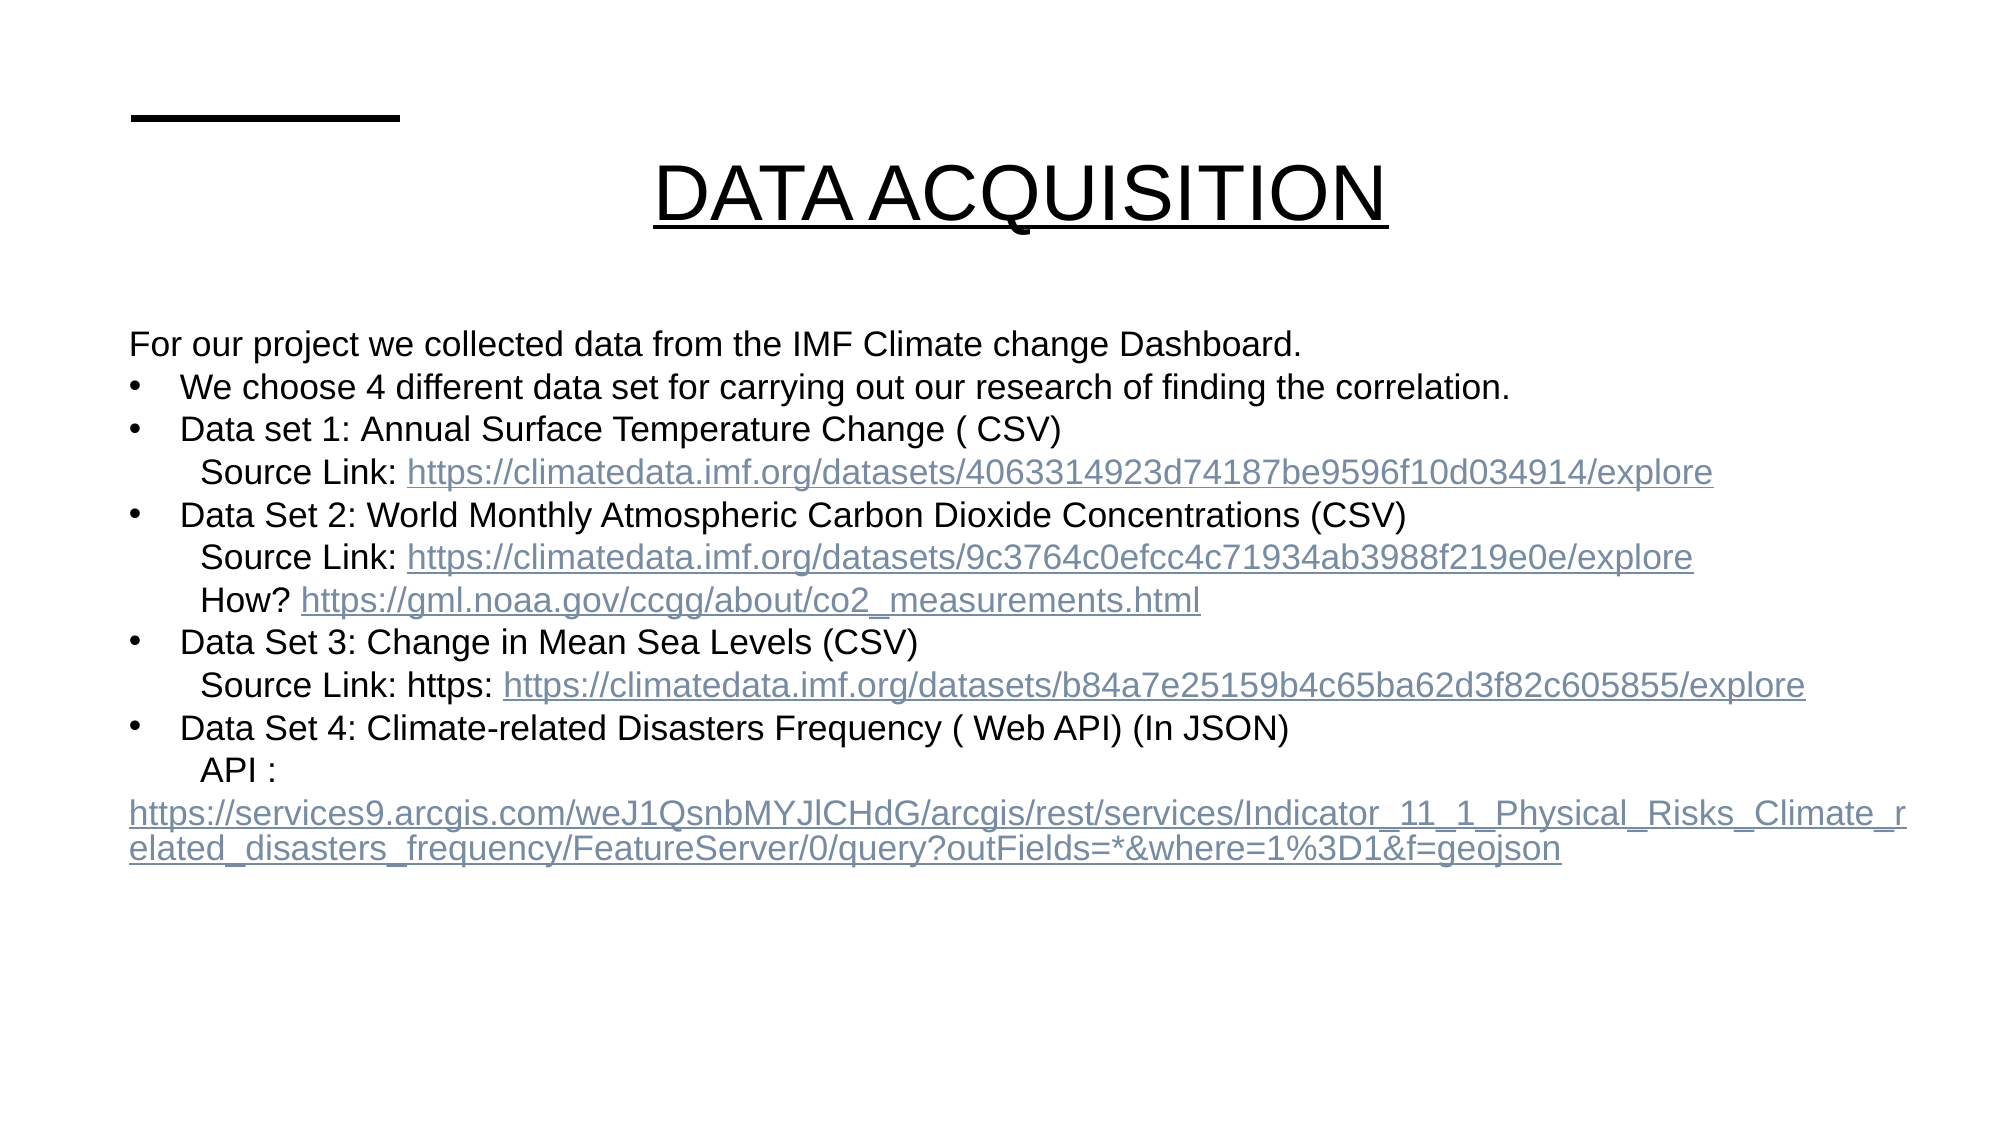

# Data Acquisition

For our project we collected data from the IMF Climate change Dashboard.
We choose 4 different data set for carrying out our research of finding the correlation.
Data set 1: Annual Surface Temperature Change ( CSV)
  Source Link: https://climatedata.imf.org/datasets/4063314923d74187be9596f10d034914/explore
Data Set 2: World Monthly Atmospheric Carbon Dioxide Concentrations (CSV)
  Source Link: https://climatedata.imf.org/datasets/9c3764c0efcc4c71934ab3988f219e0e/explore
  How? https://gml.noaa.gov/ccgg/about/co2_measurements.html
Data Set 3: Change in Mean Sea Levels (CSV)
  Source Link: https: https://climatedata.imf.org/datasets/b84a7e25159b4c65ba62d3f82c605855/explore
Data Set 4: Climate-related Disasters Frequency ( Web API) (In JSON)
  API :  https://services9.arcgis.com/weJ1QsnbMYJlCHdG/arcgis/rest/services/Indicator_11_1_Physical_Risks_Climate_related_disasters_frequency/FeatureServer/0/query?outFields=*&where=1%3D1&f=geojson